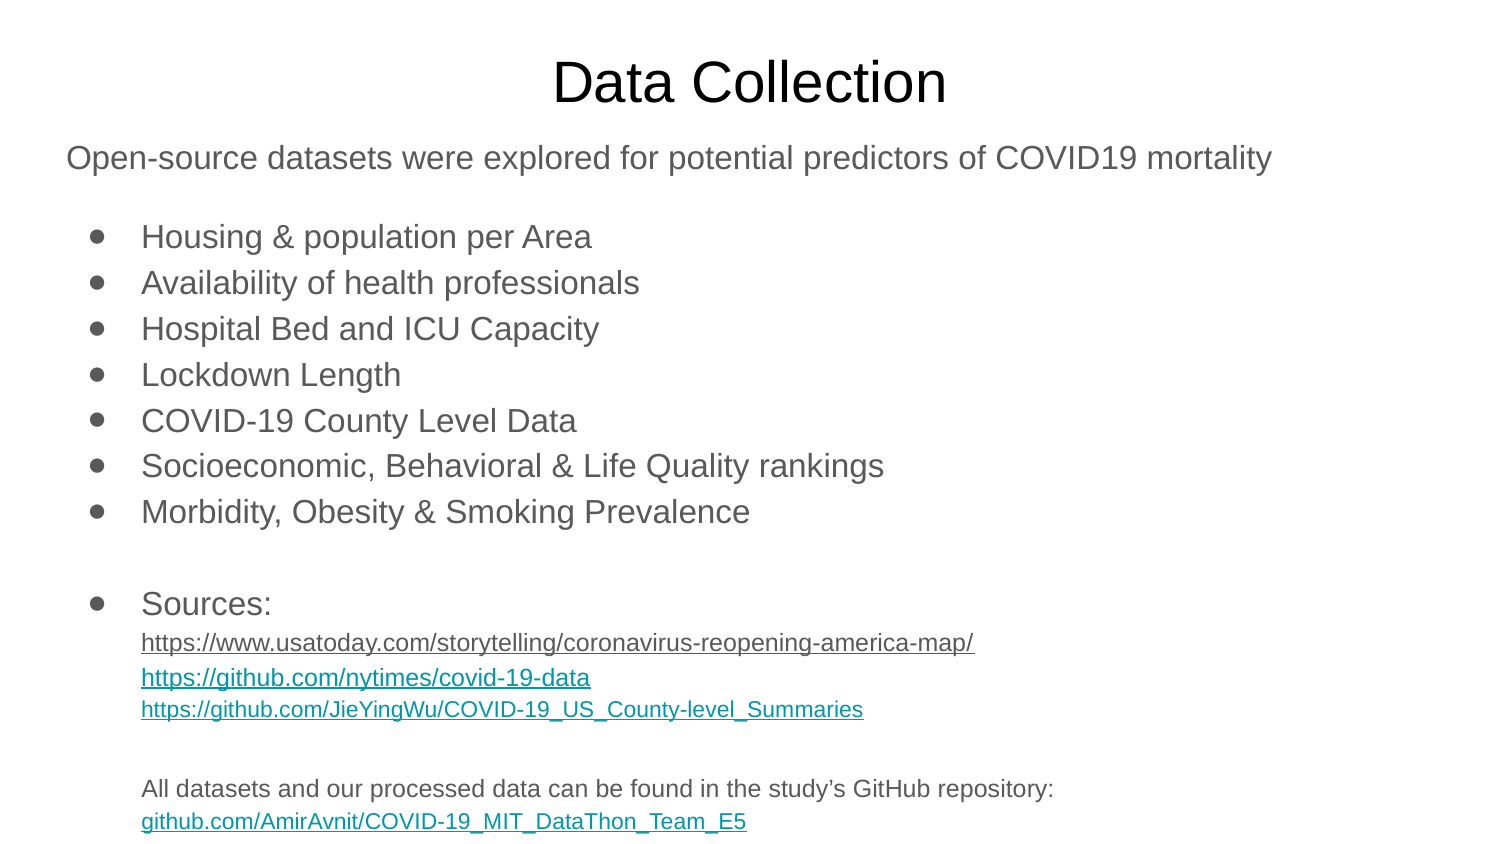

# Data Collection

Open-source datasets were explored for potential predictors of COVID19 mortality
Housing & population per Area
Availability of health professionals
Hospital Bed and ICU Capacity
Lockdown Length
COVID-19 County Level Data
Socioeconomic, Behavioral & Life Quality rankings
Morbidity, Obesity & Smoking Prevalence
Sources:
https://www.usatoday.com/storytelling/coronavirus-reopening-america-map/
https://github.com/nytimes/covid-19-data
https://github.com/JieYingWu/COVID-19_US_County-level_Summaries

All datasets and our processed data can be found in the study’s GitHub repository:
github.com/AmirAvnit/COVID-19_MIT_DataThon_Team_E5